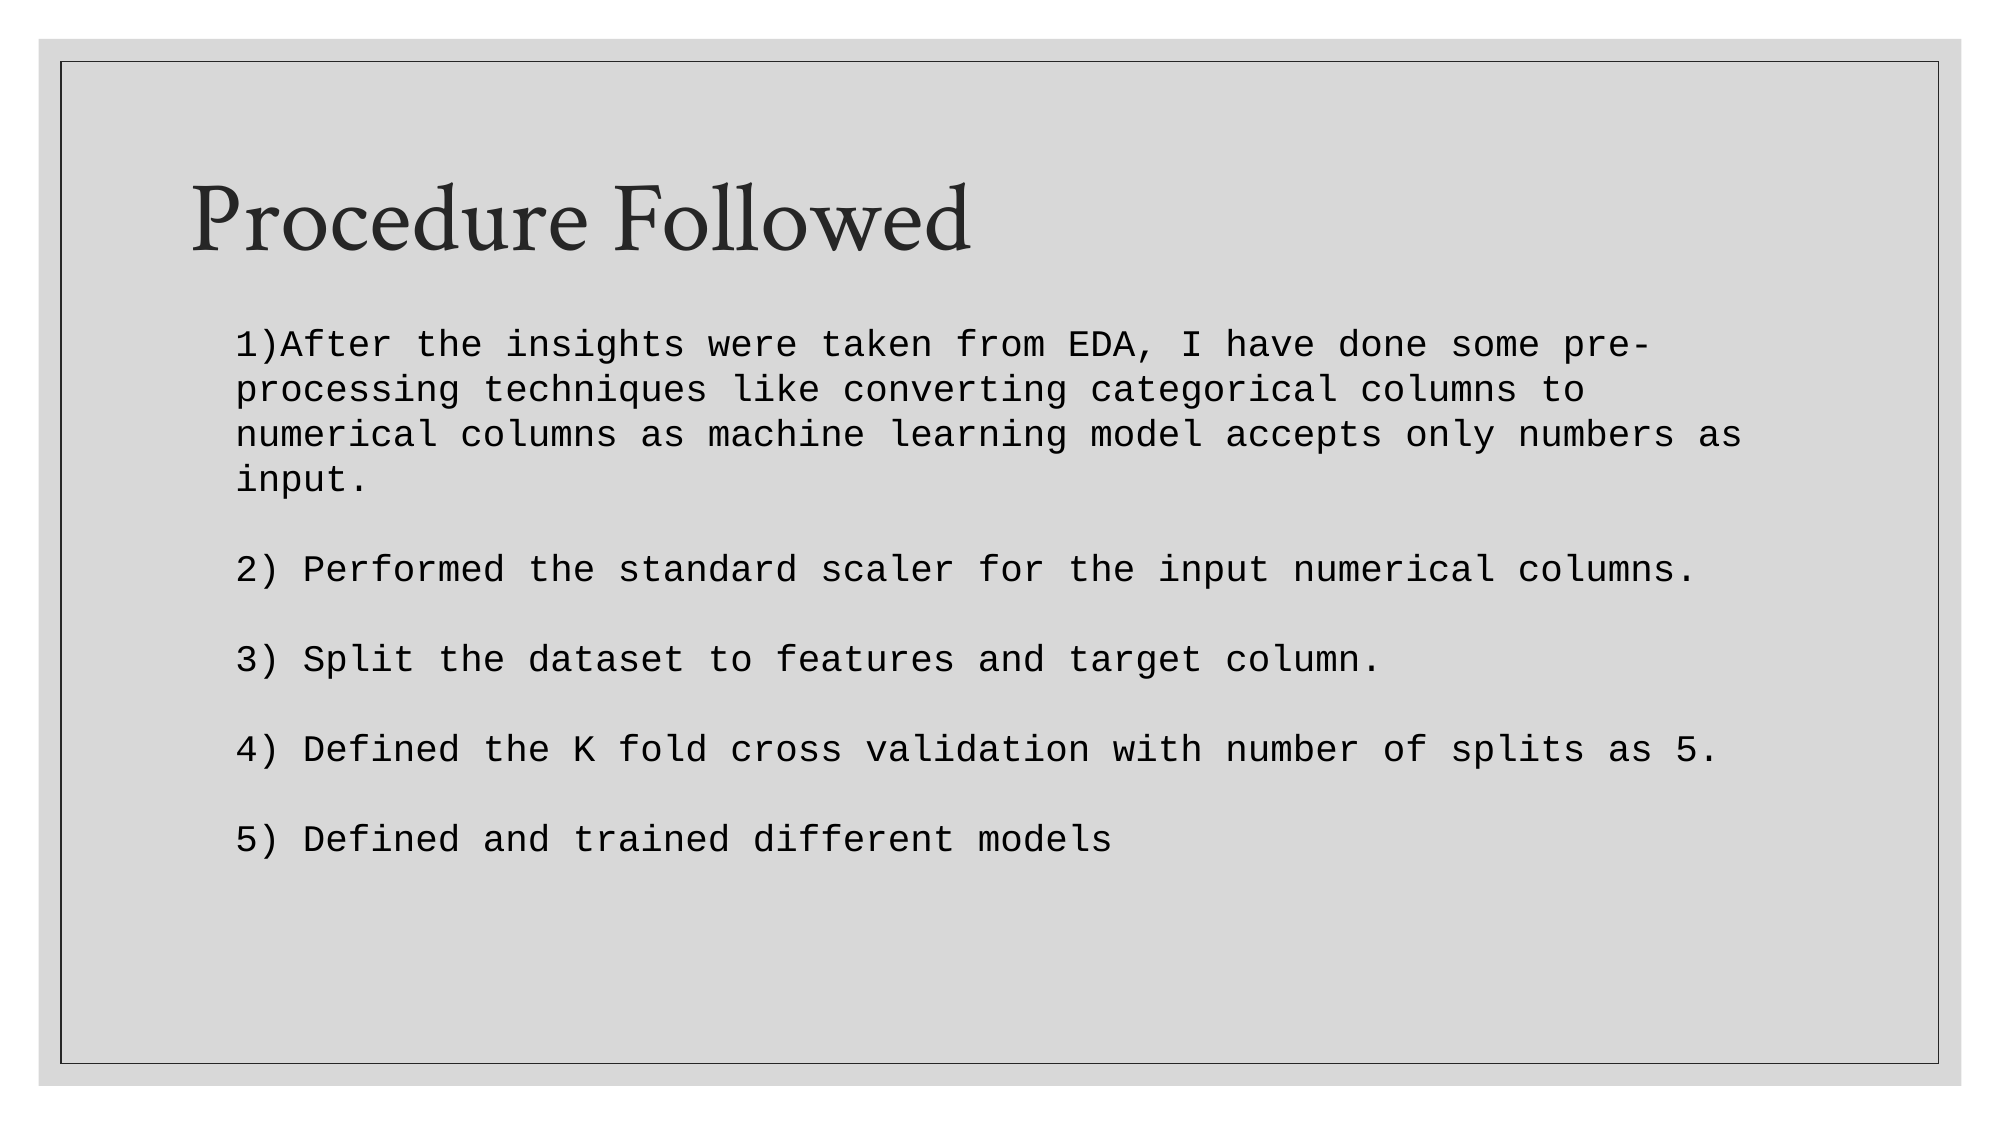

# Procedure Followed
1)After the insights were taken from EDA, I have done some pre-processing techniques like converting categorical columns to numerical columns as machine learning model accepts only numbers as input.

2) Performed the standard scaler for the input numerical columns.

3) Split the dataset to features and target column.

4) Defined the K fold cross validation with number of splits as 5.

5) Defined and trained different models